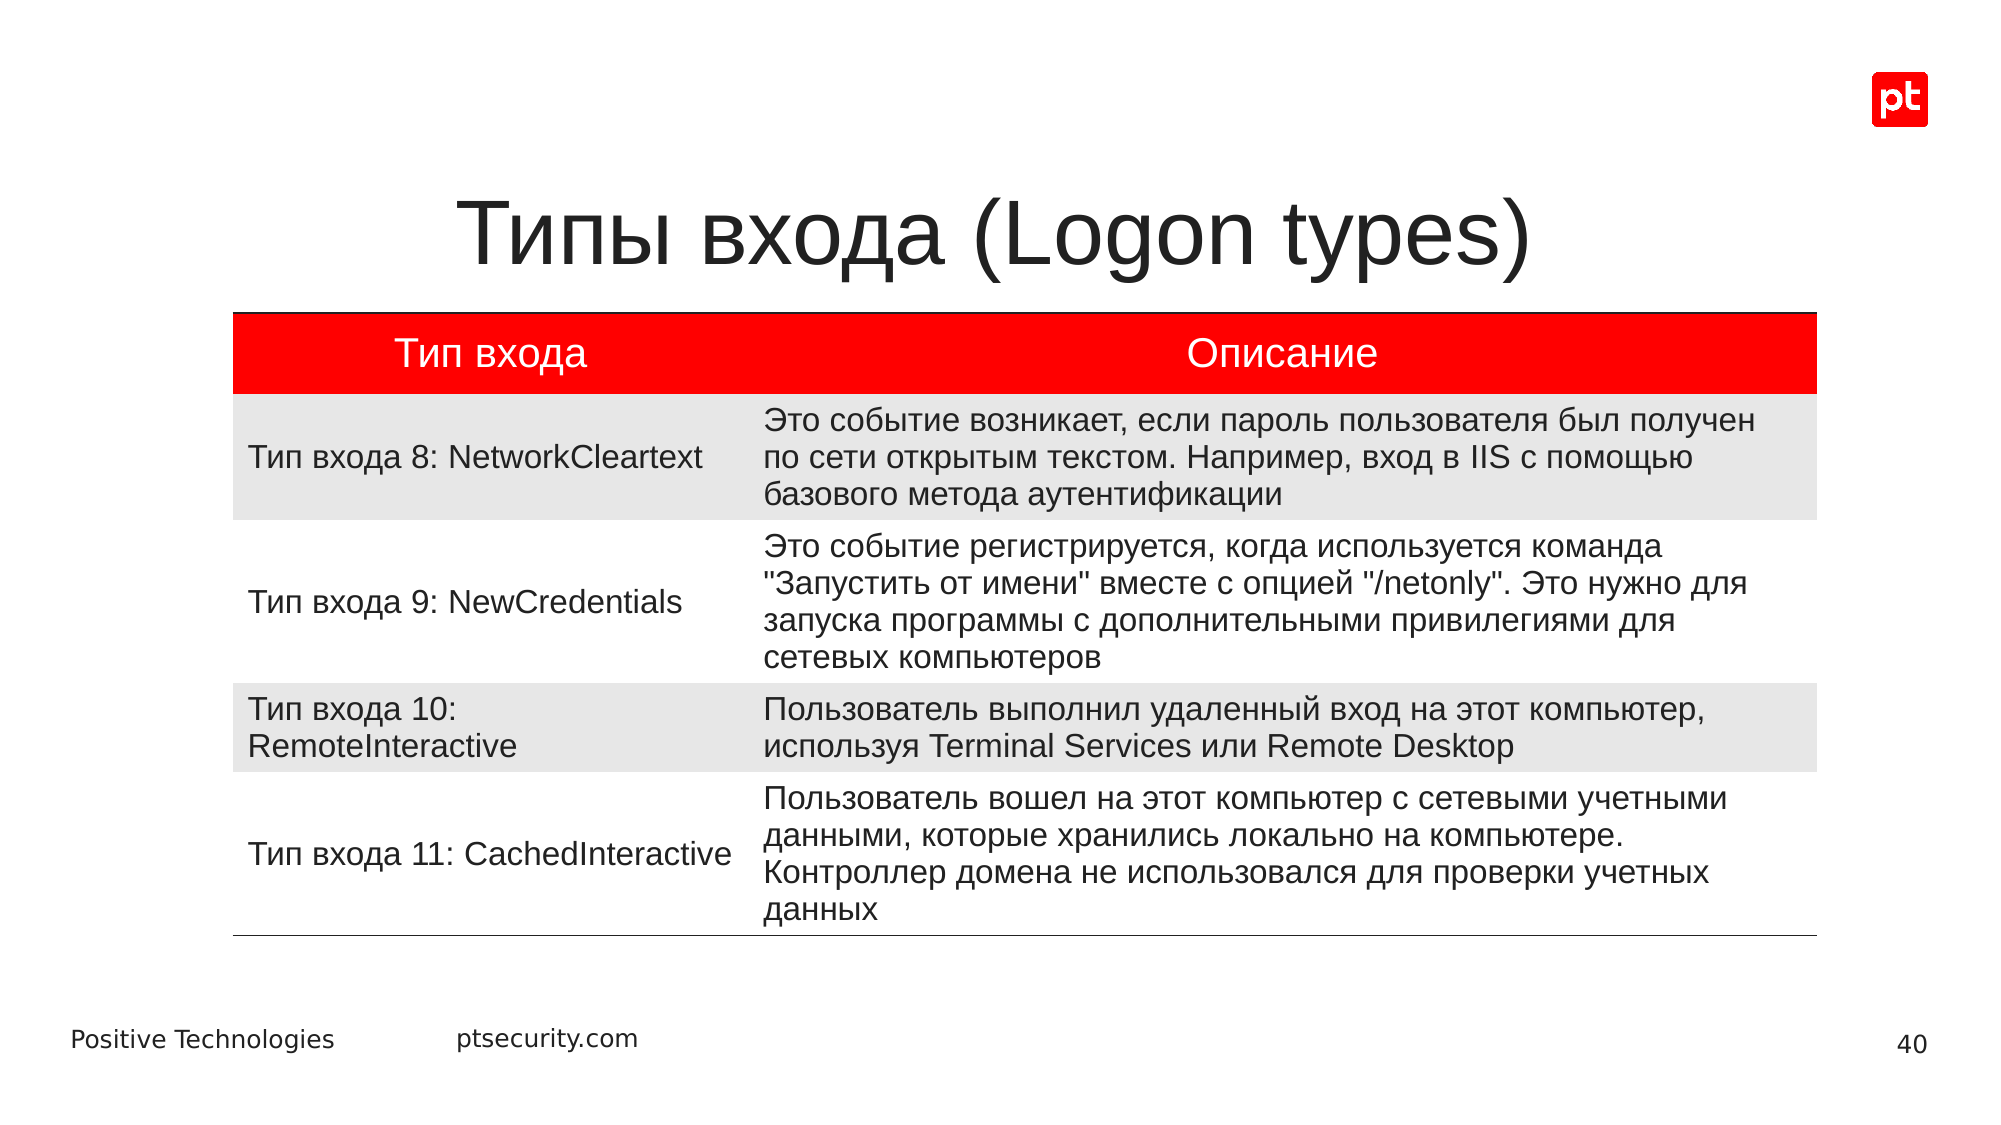

# Типы входа (Logon types)
| Тип входа | Описание |
| --- | --- |
| Тип входа 8: NetworkCleartext | Это событие возникает, если пароль пользователя был получен по сети открытым текстом. Например, вход в IIS с помощью базового метода аутентификации |
| Тип входа 9: NewCredentials | Это событие регистрируется, когда используется команда "Запустить от имени" вместе с опцией "/netonly". Это нужно для запуска программы с дополнительными привилегиями для сетевых компьютеров |
| Тип входа 10: RemoteInteractive | Пользователь выполнил удаленный вход на этот компьютер, используя Terminal Services или Remote Desktop |
| Тип входа 11: CachedInteractive | Пользователь вошел на этот компьютер с сетевыми учетными данными, которые хранились локально на компьютере. Контроллер домена не использовался для проверки учетных данных |
40